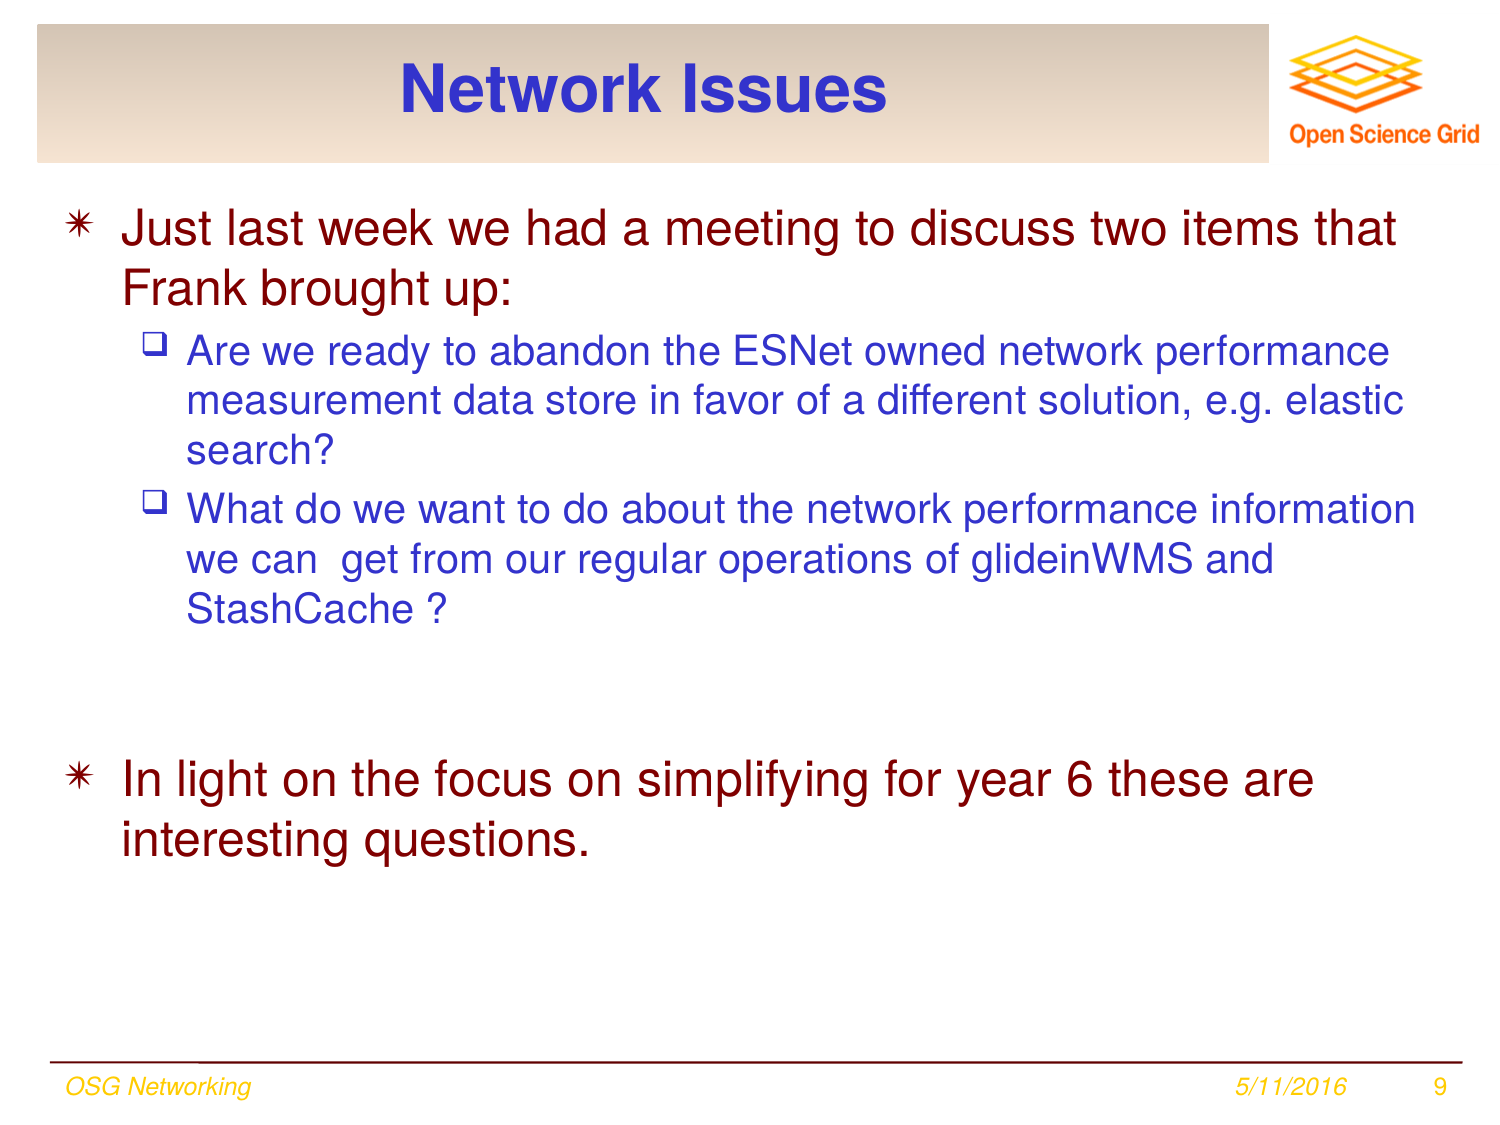

# Network Issues
Just last week we had a meeting to discuss two items that Frank brought up:
Are we ready to abandon the ESNet owned network performance measurement data store in favor of a different solution, e.g. elastic search?
What do we want to do about the network performance information we can  get from our regular operations of glideinWMS and StashCache ?

In light on the focus on simplifying for year 6 these are interesting questions.
OSG Networking
5/11/2016
9